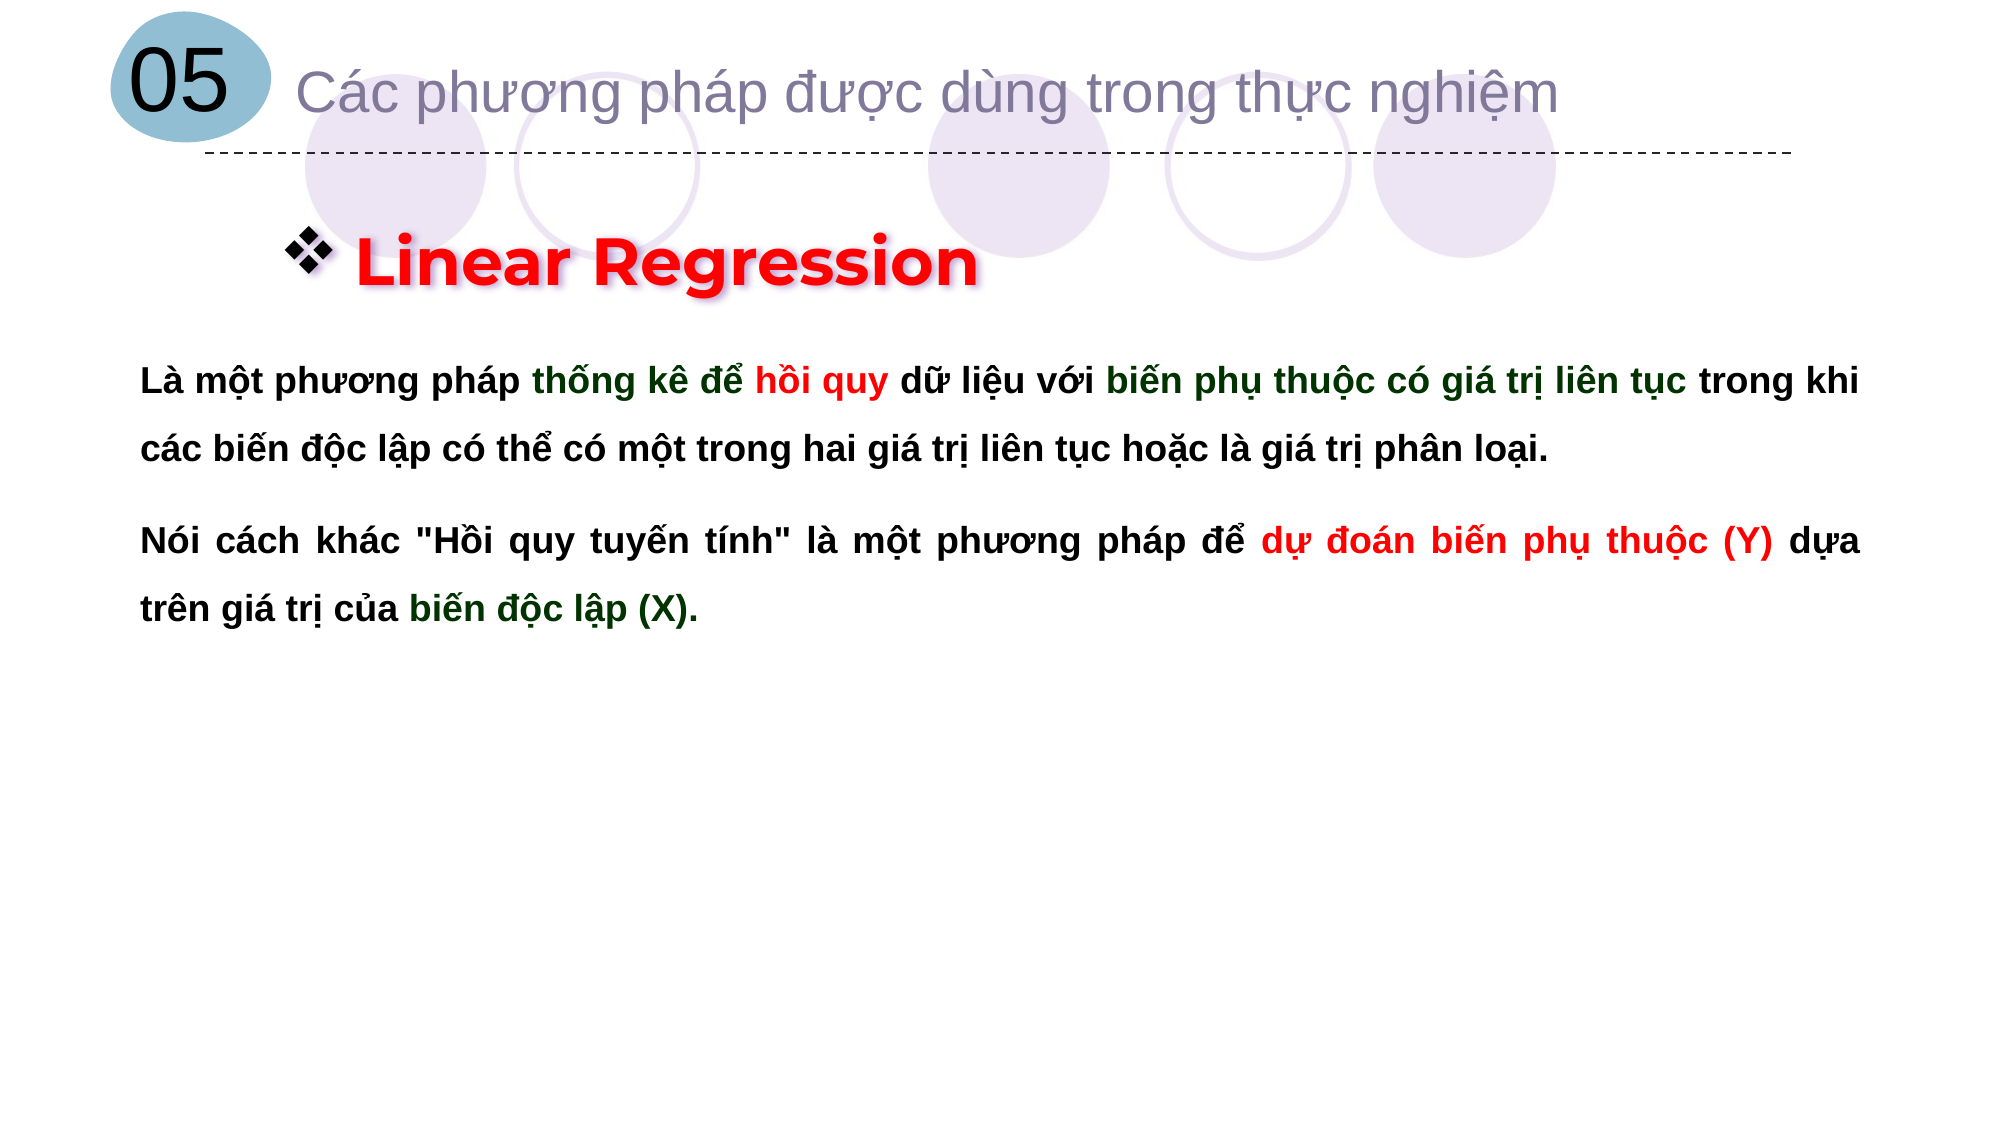

05
Các phương pháp được dùng trong thực nghiệm
Linear Regression
Là một phương pháp thống kê để hồi quy dữ liệu với biến phụ thuộc có giá trị liên tục trong khi các biến độc lập có thể có một trong hai giá trị liên tục hoặc là giá trị phân loại.
Nói cách khác "Hồi quy tuyến tính" là một phương pháp để dự đoán biến phụ thuộc (Y) dựa trên giá trị của biến độc lập (X).